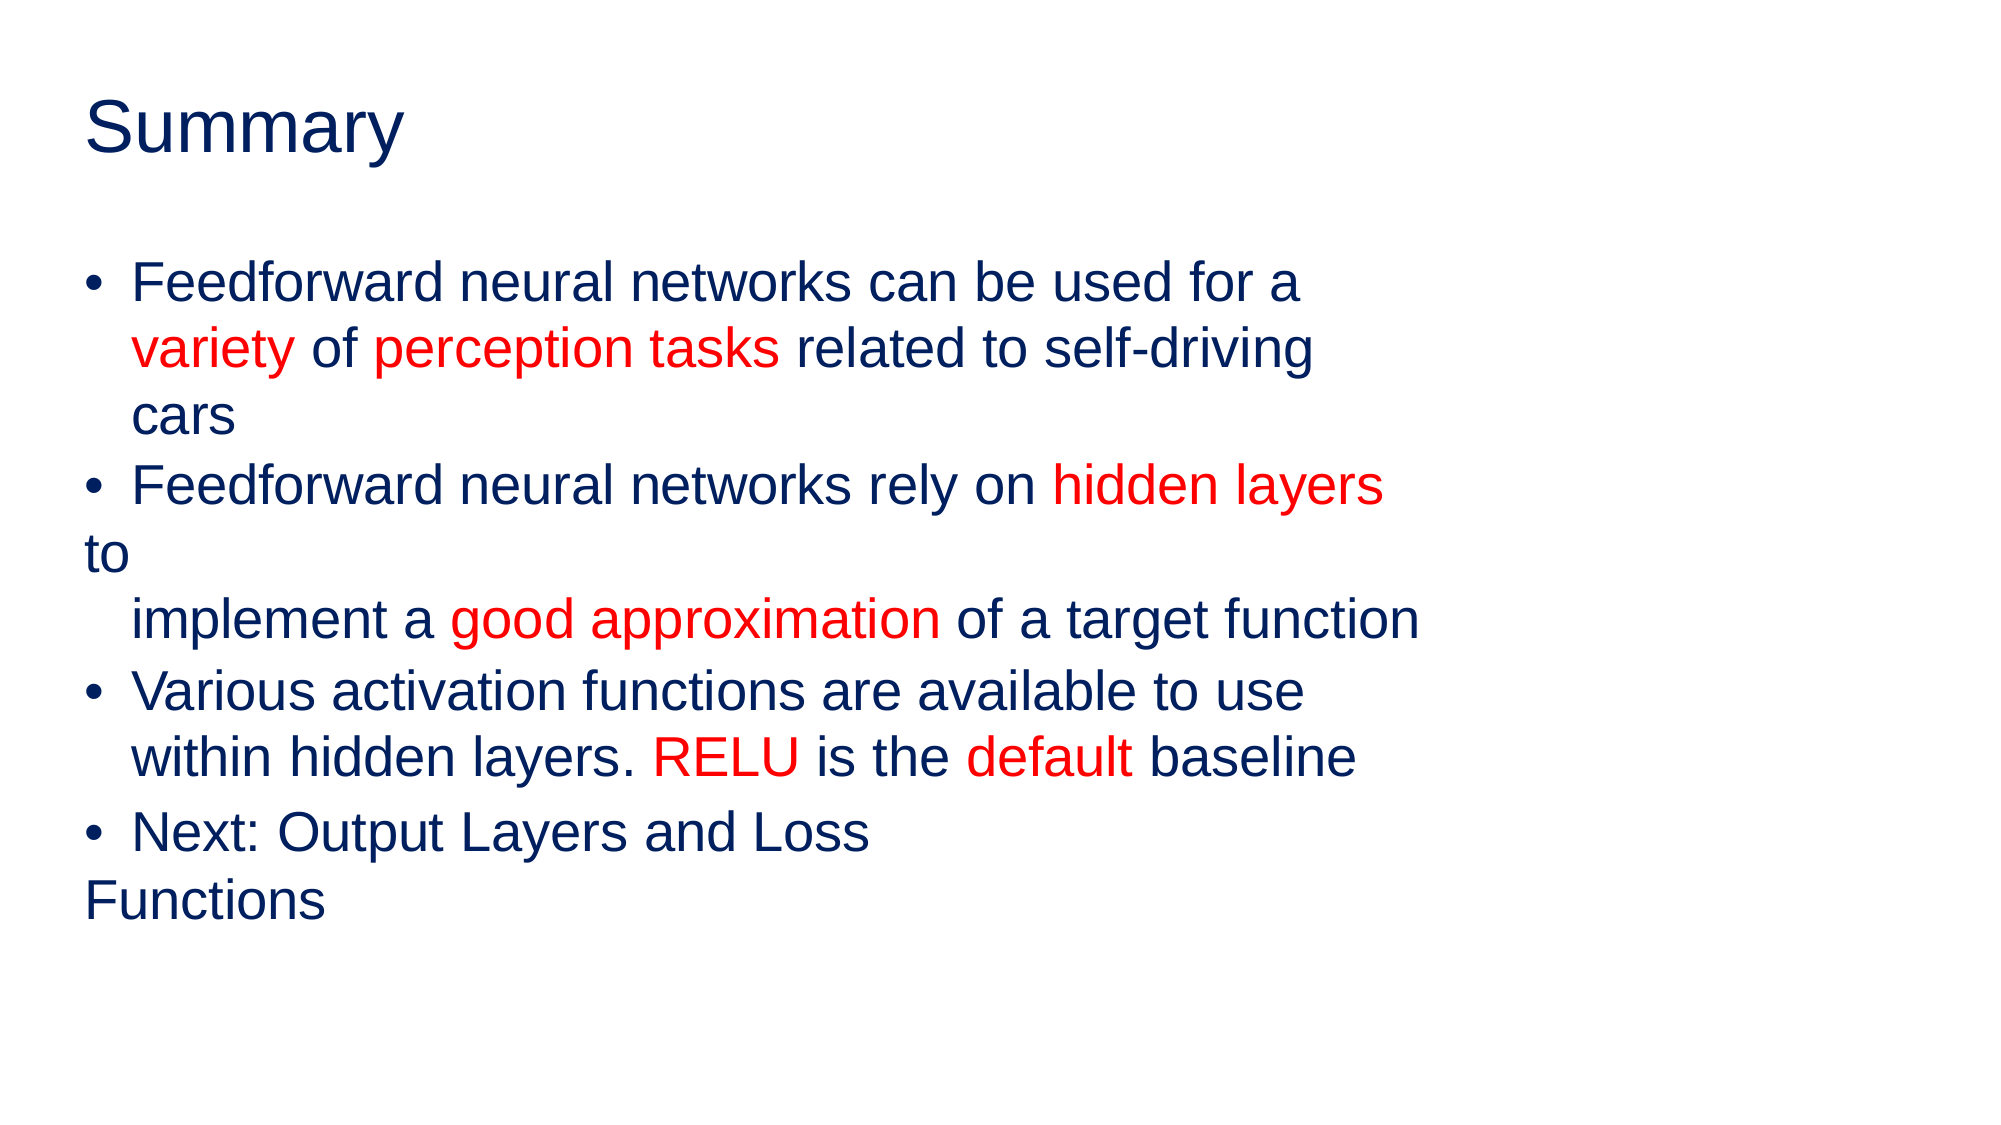

Summary
• Feedforward neural networks can be used for a
variety of perception tasks related to self-driving
cars
• Feedforward neural networks rely on hidden layers to
implement a good approximation of a target function
• Various activation functions are available to use
within hidden layers. RELU is the default baseline
• Next: Output Layers and Loss Functions